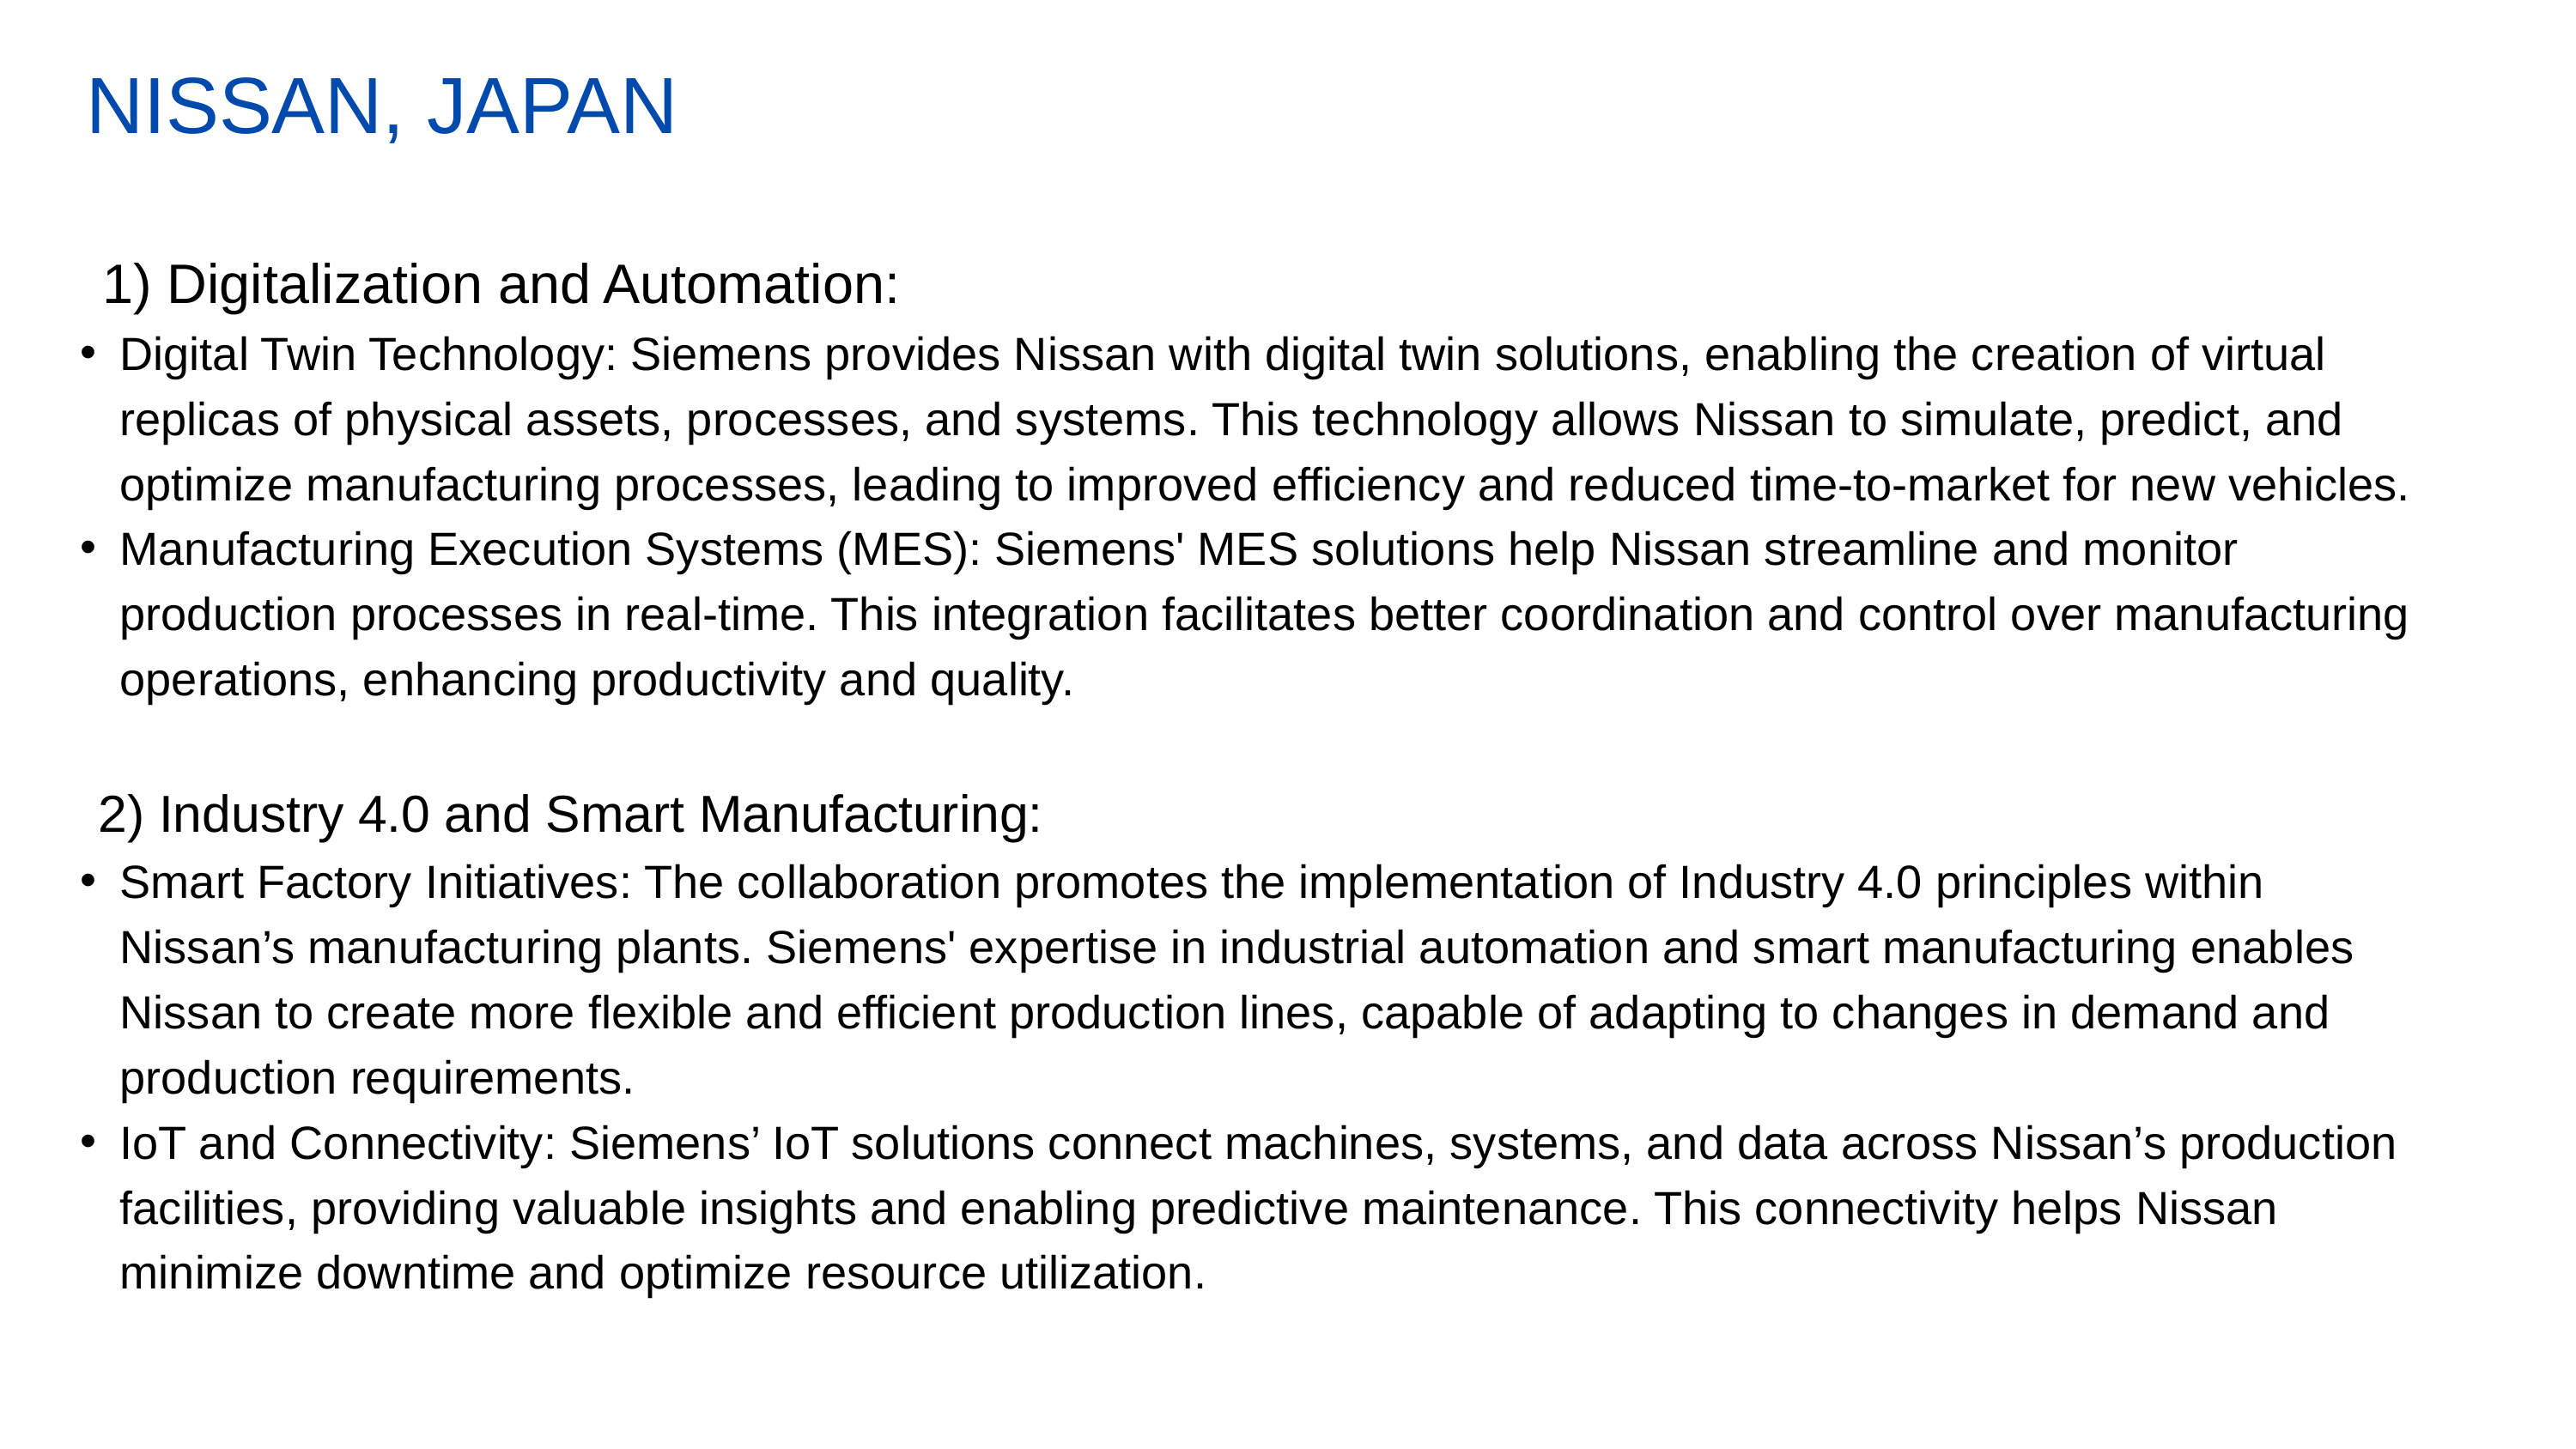

NISSAN, JAPAN

    1) Digitalization and Automation:
Digital Twin Technology: Siemens provides Nissan with digital twin solutions, enabling the creation of virtual replicas of physical assets, processes, and systems. This technology allows Nissan to simulate, predict, and optimize manufacturing processes, leading to improved efficiency and reduced time-to-market for new vehicles.
Manufacturing Execution Systems (MES): Siemens' MES solutions help Nissan streamline and monitor production processes in real-time. This integration facilitates better coordination and control over manufacturing operations, enhancing productivity and quality.

    2) Industry 4.0 and Smart Manufacturing:
Smart Factory Initiatives: The collaboration promotes the implementation of Industry 4.0 principles within Nissan’s manufacturing plants. Siemens' expertise in industrial automation and smart manufacturing enables Nissan to create more flexible and efficient production lines, capable of adapting to changes in demand and production requirements.
IoT and Connectivity: Siemens’ IoT solutions connect machines, systems, and data across Nissan’s production facilities, providing valuable insights and enabling predictive maintenance. This connectivity helps Nissan minimize downtime and optimize resource utilization.